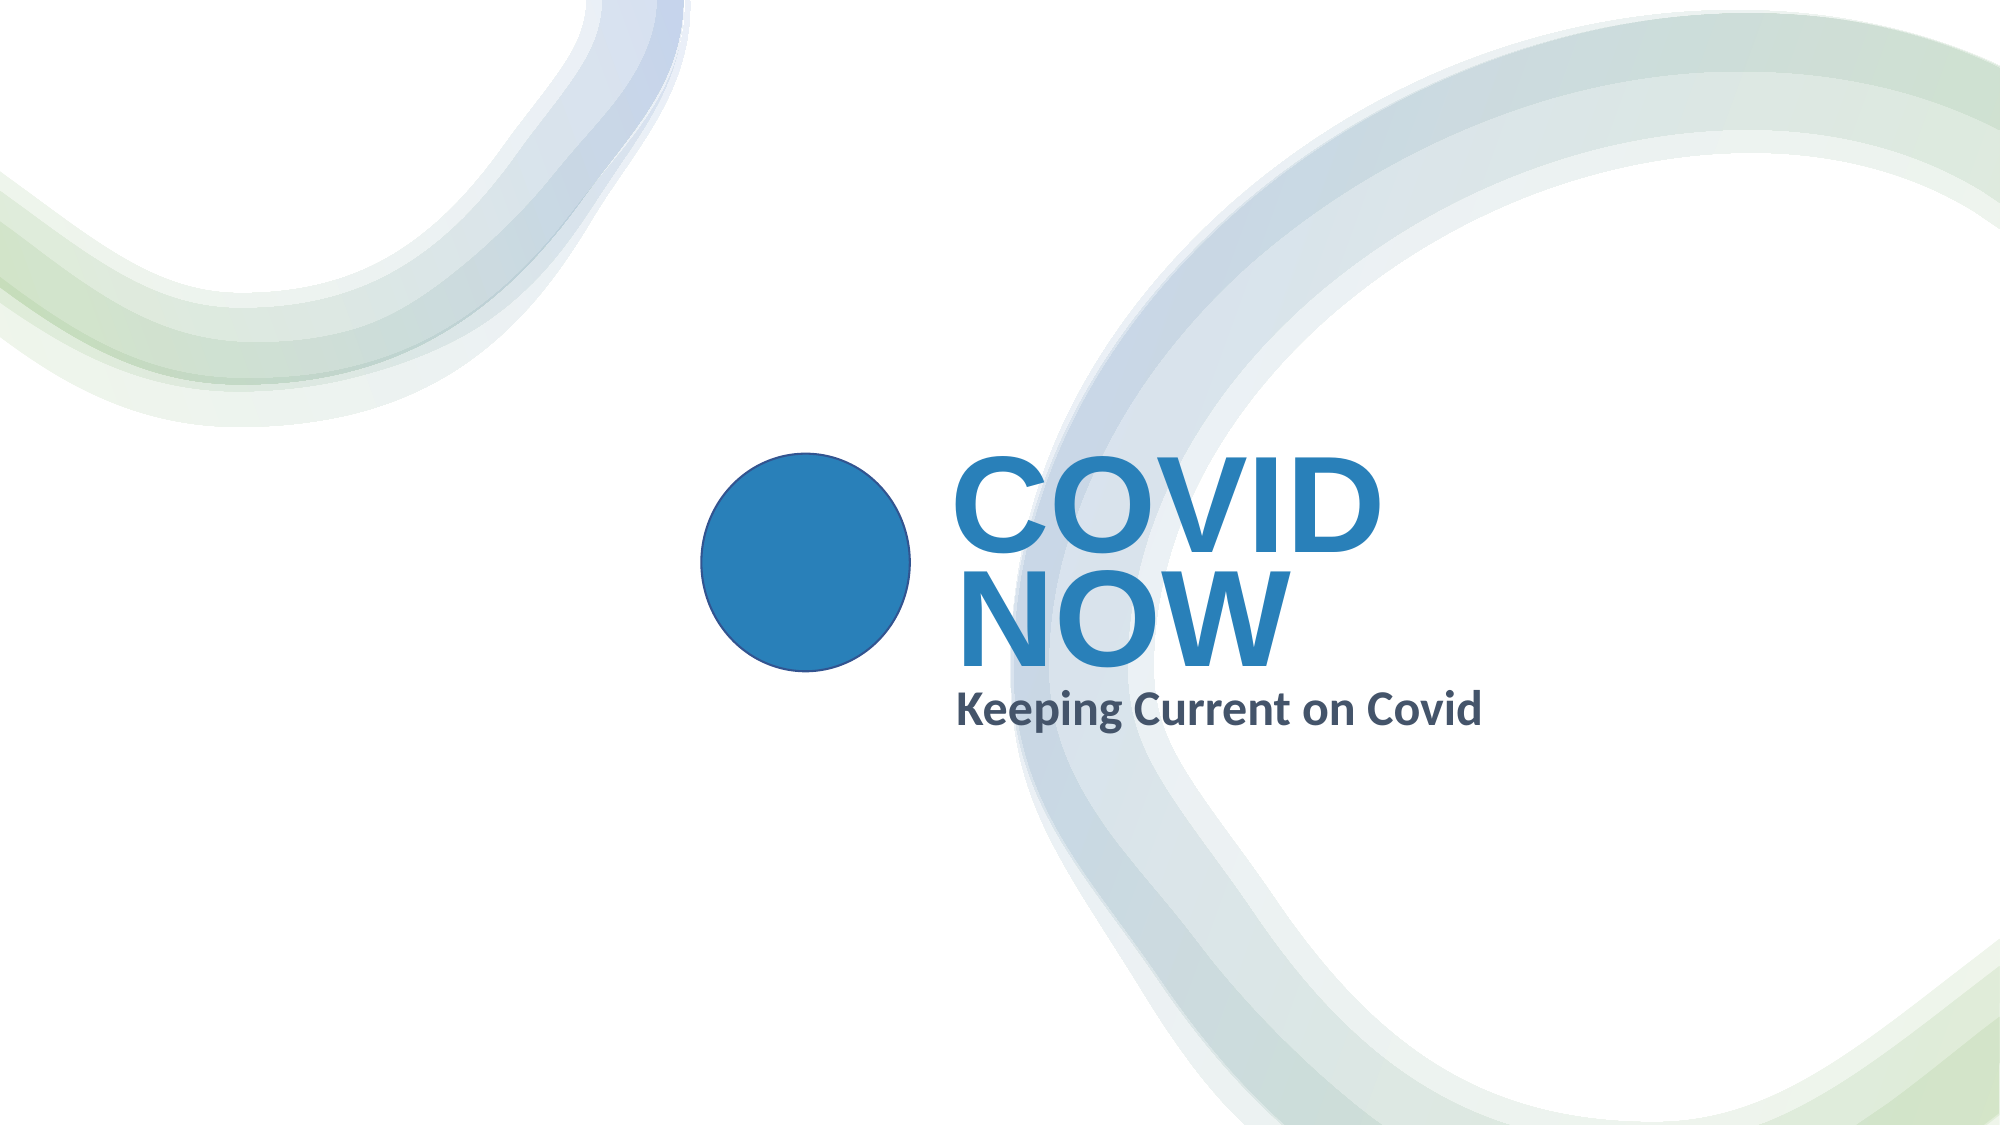

COVID
 NOW

#
Keeping Current on Covid